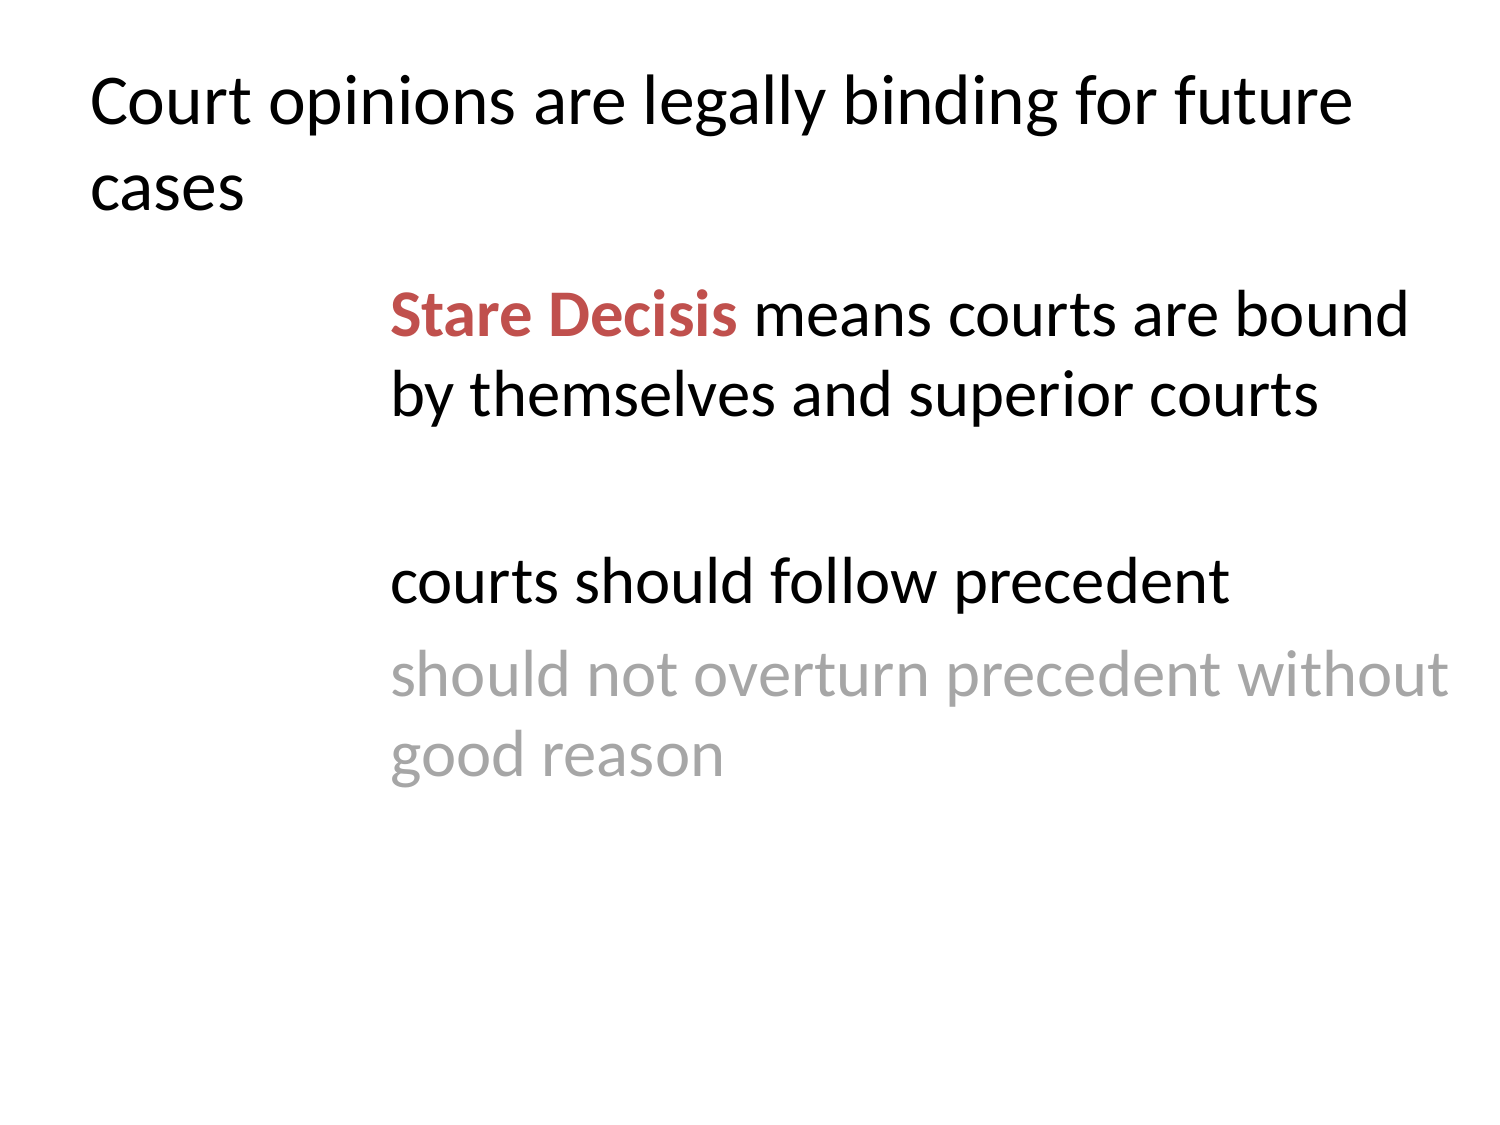

# Court opinions are legally binding for future cases
Stare Decisis means courts are bound by themselves and superior courts

courts should follow precedent
should not overturn precedent without good reason